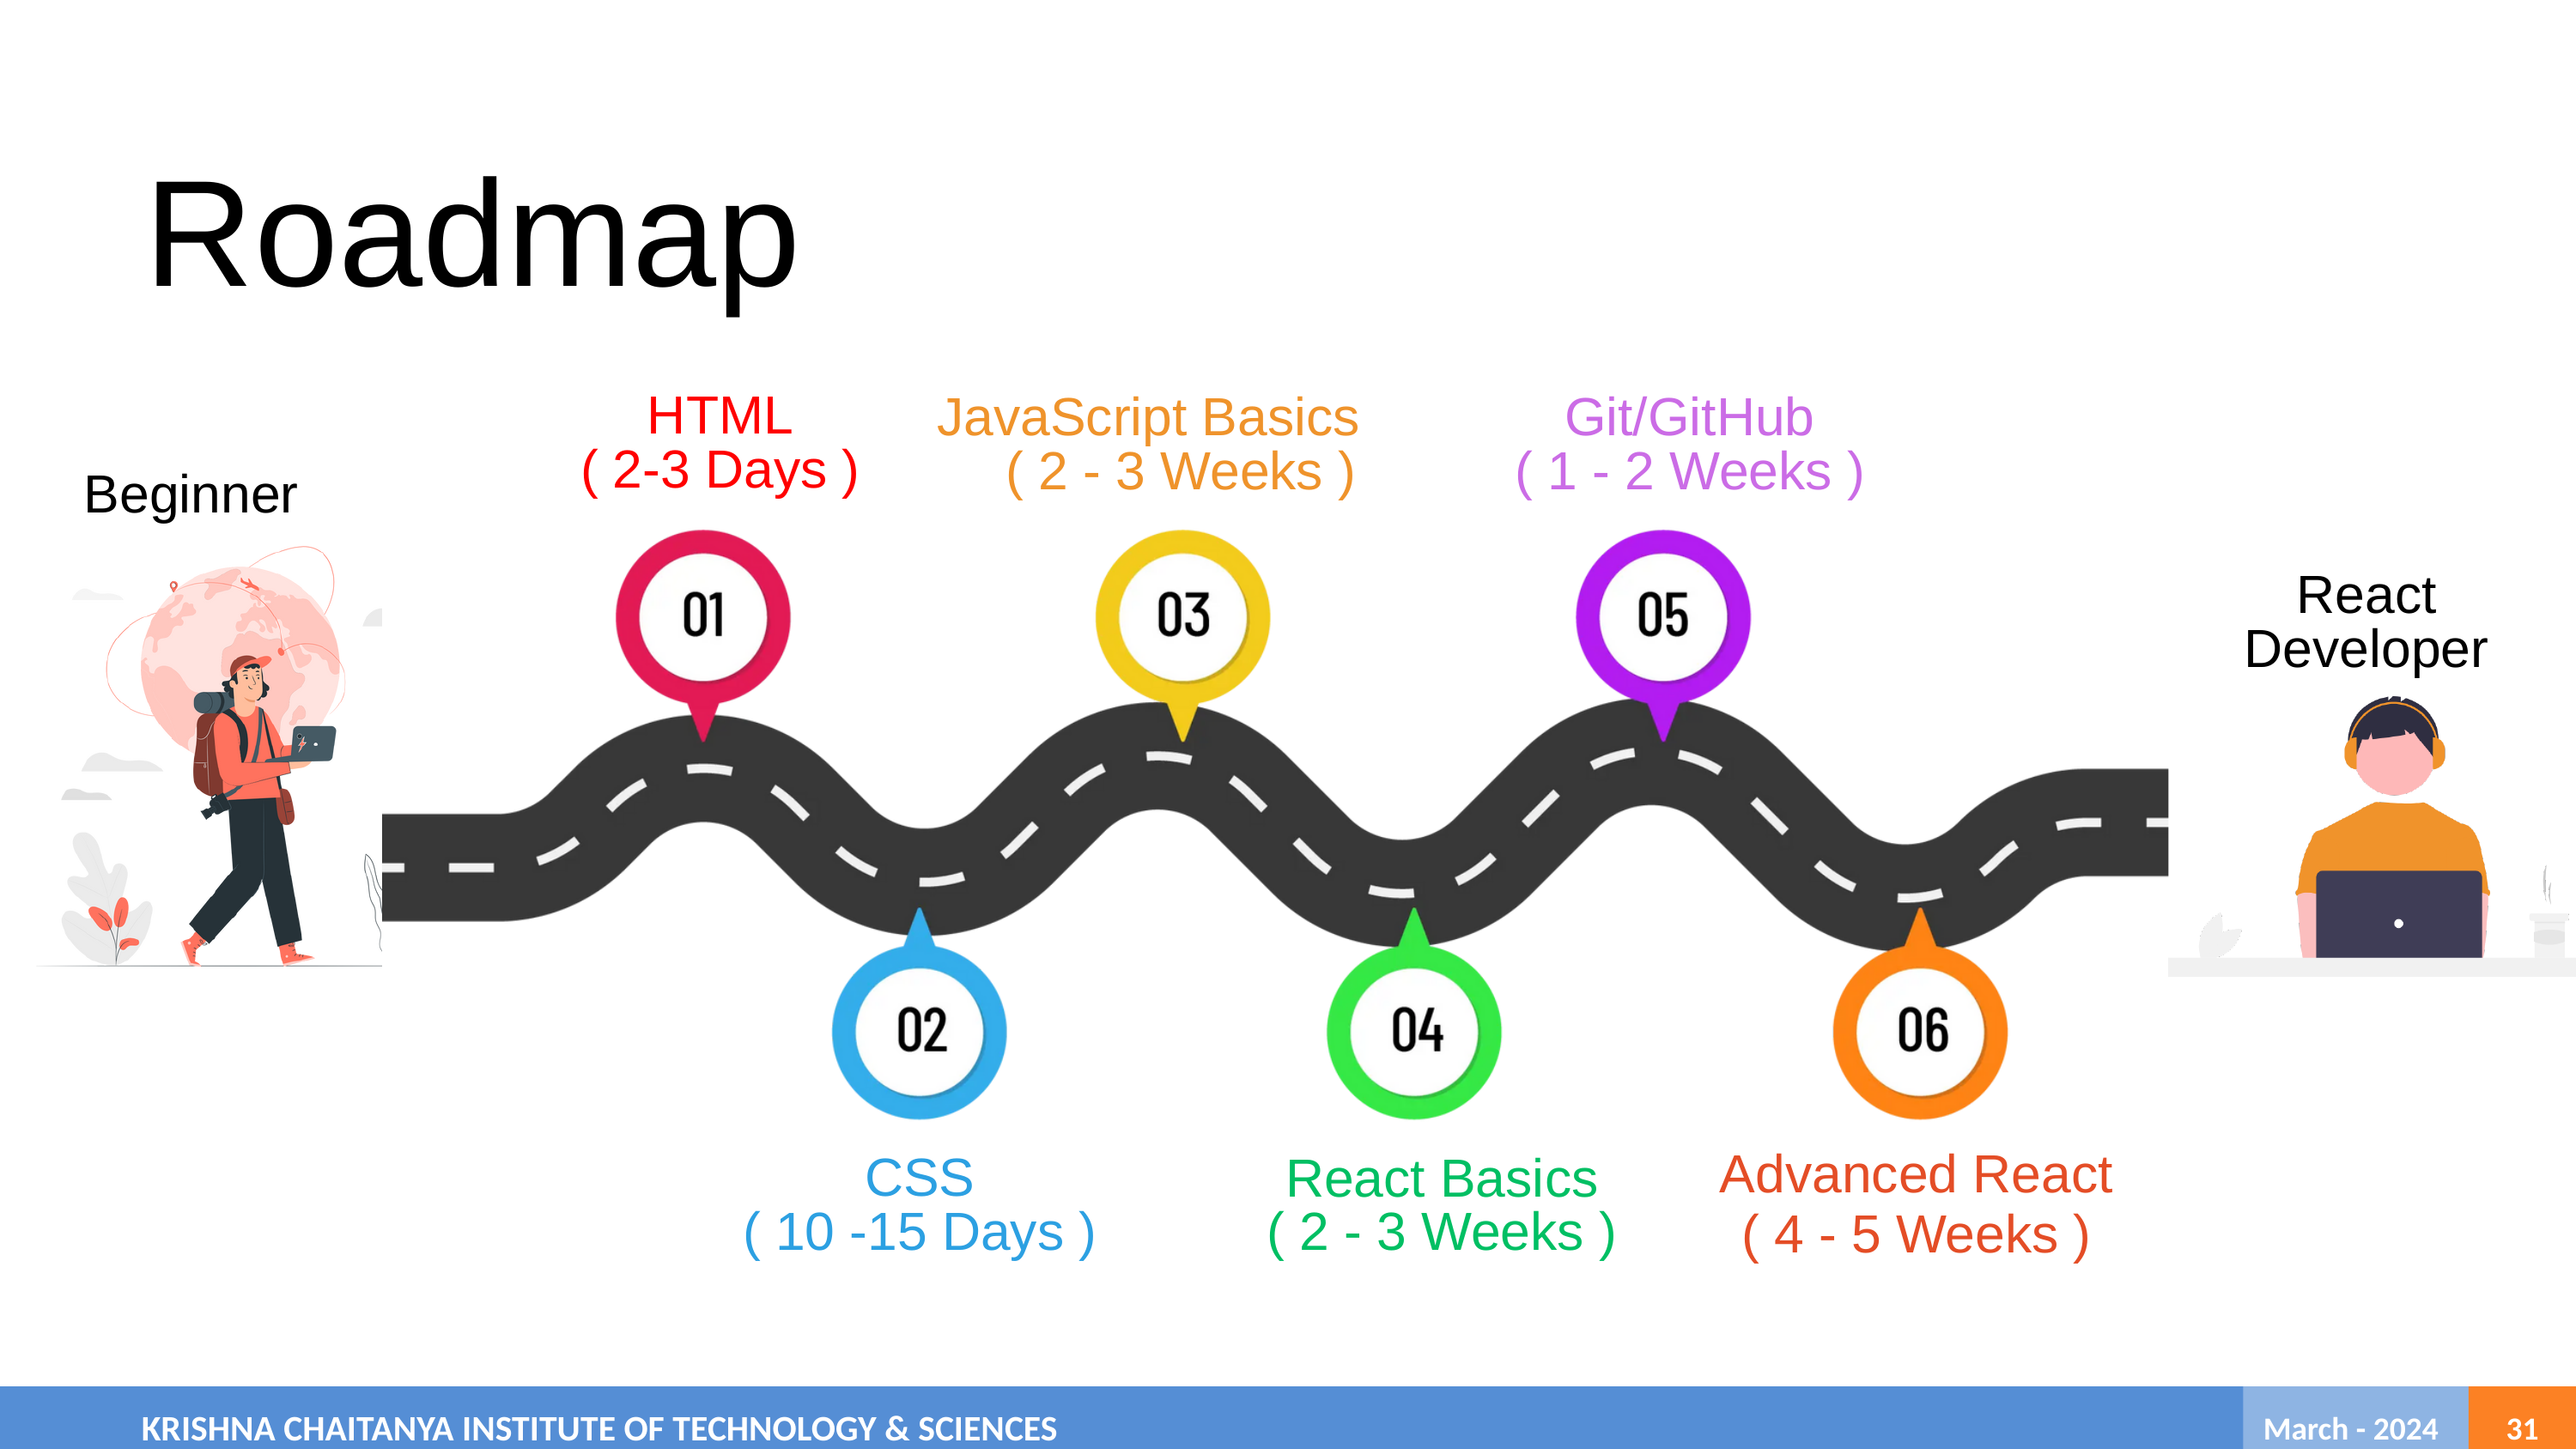

Roadmap

JavaScript Basics
( 2 - 3 Weeks )
Git/GitHub
( 1 - 2 Weeks )
HTML
( 2-3 Days )

Beginner

React
Developer

CSS
( 10 -15 Days )
React Basics
( 2 - 3 Weeks )
Advanced React
( 4 - 5 Weeks )
	KRISHNA CHAITANYA INSTITUTE OF TECHNOLOGY & SCIENCES
 March - 2024
31